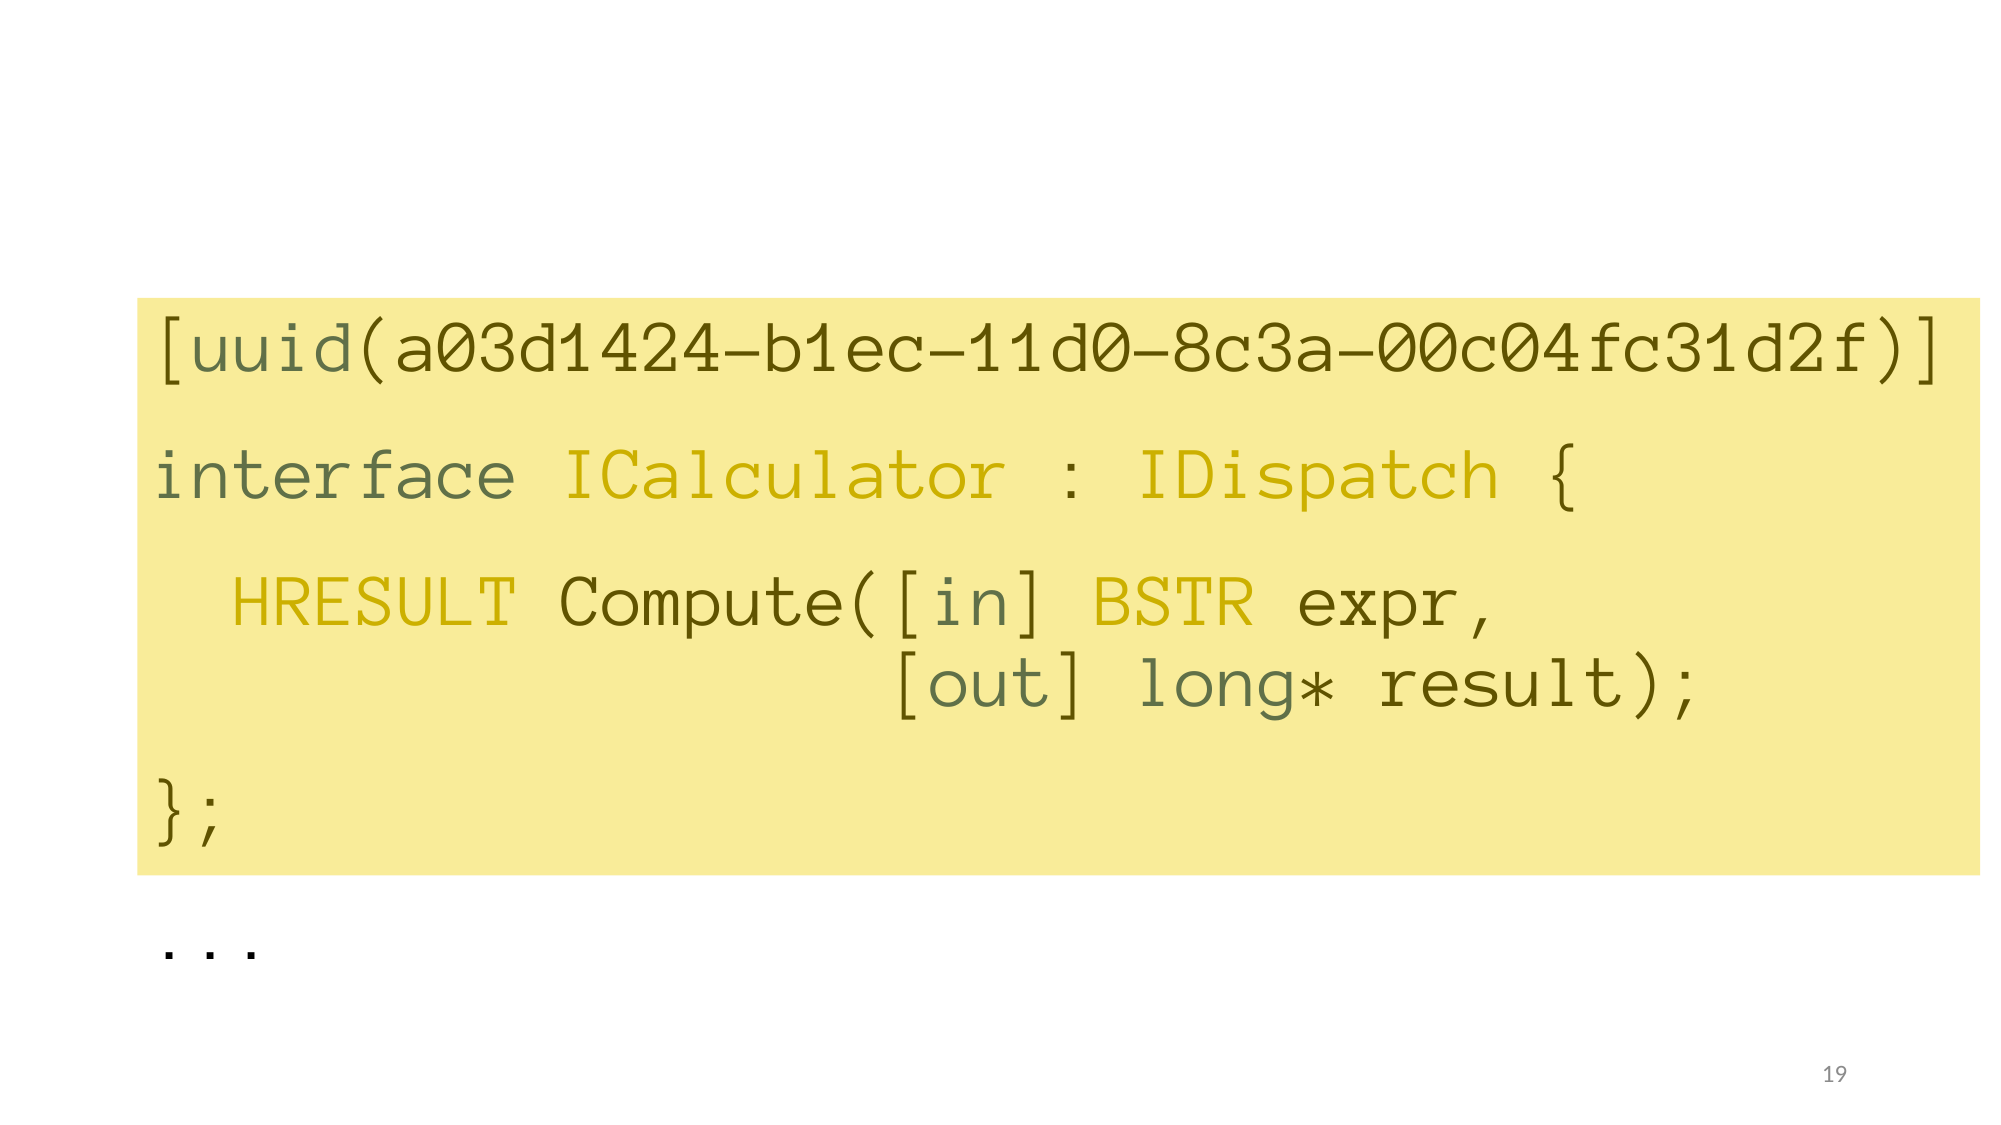

[uuid(a03d1424-b1ec-11d0-8c3a-00c04fc31d2f)]
interface ICalculator : IDispatch {
  HRESULT Compute([in] BSTR expr,
                  [out] long* result);
};
...
19